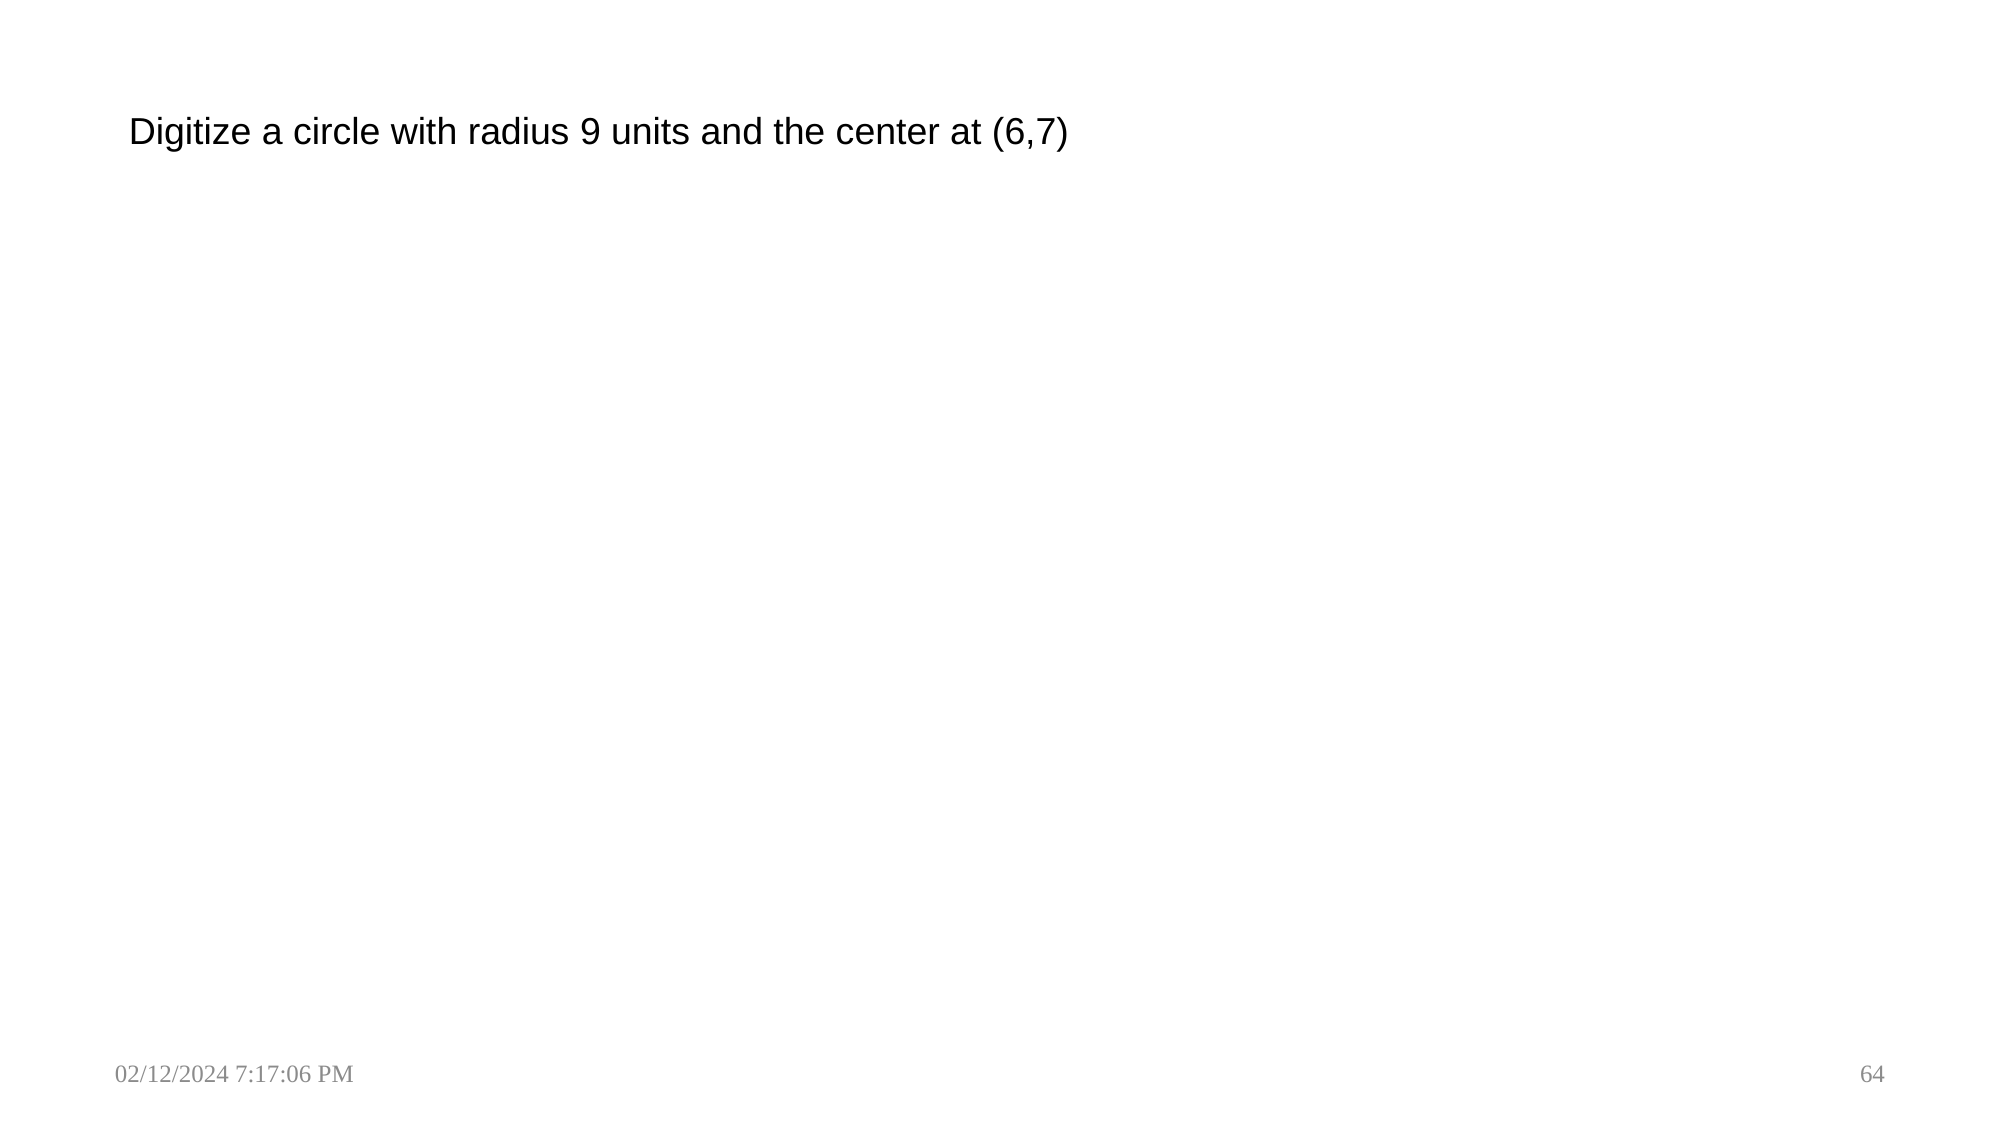

Digitize a circle with radius 9 units and the center at (6,7)
02/12/2024 7:17:06 PM
64